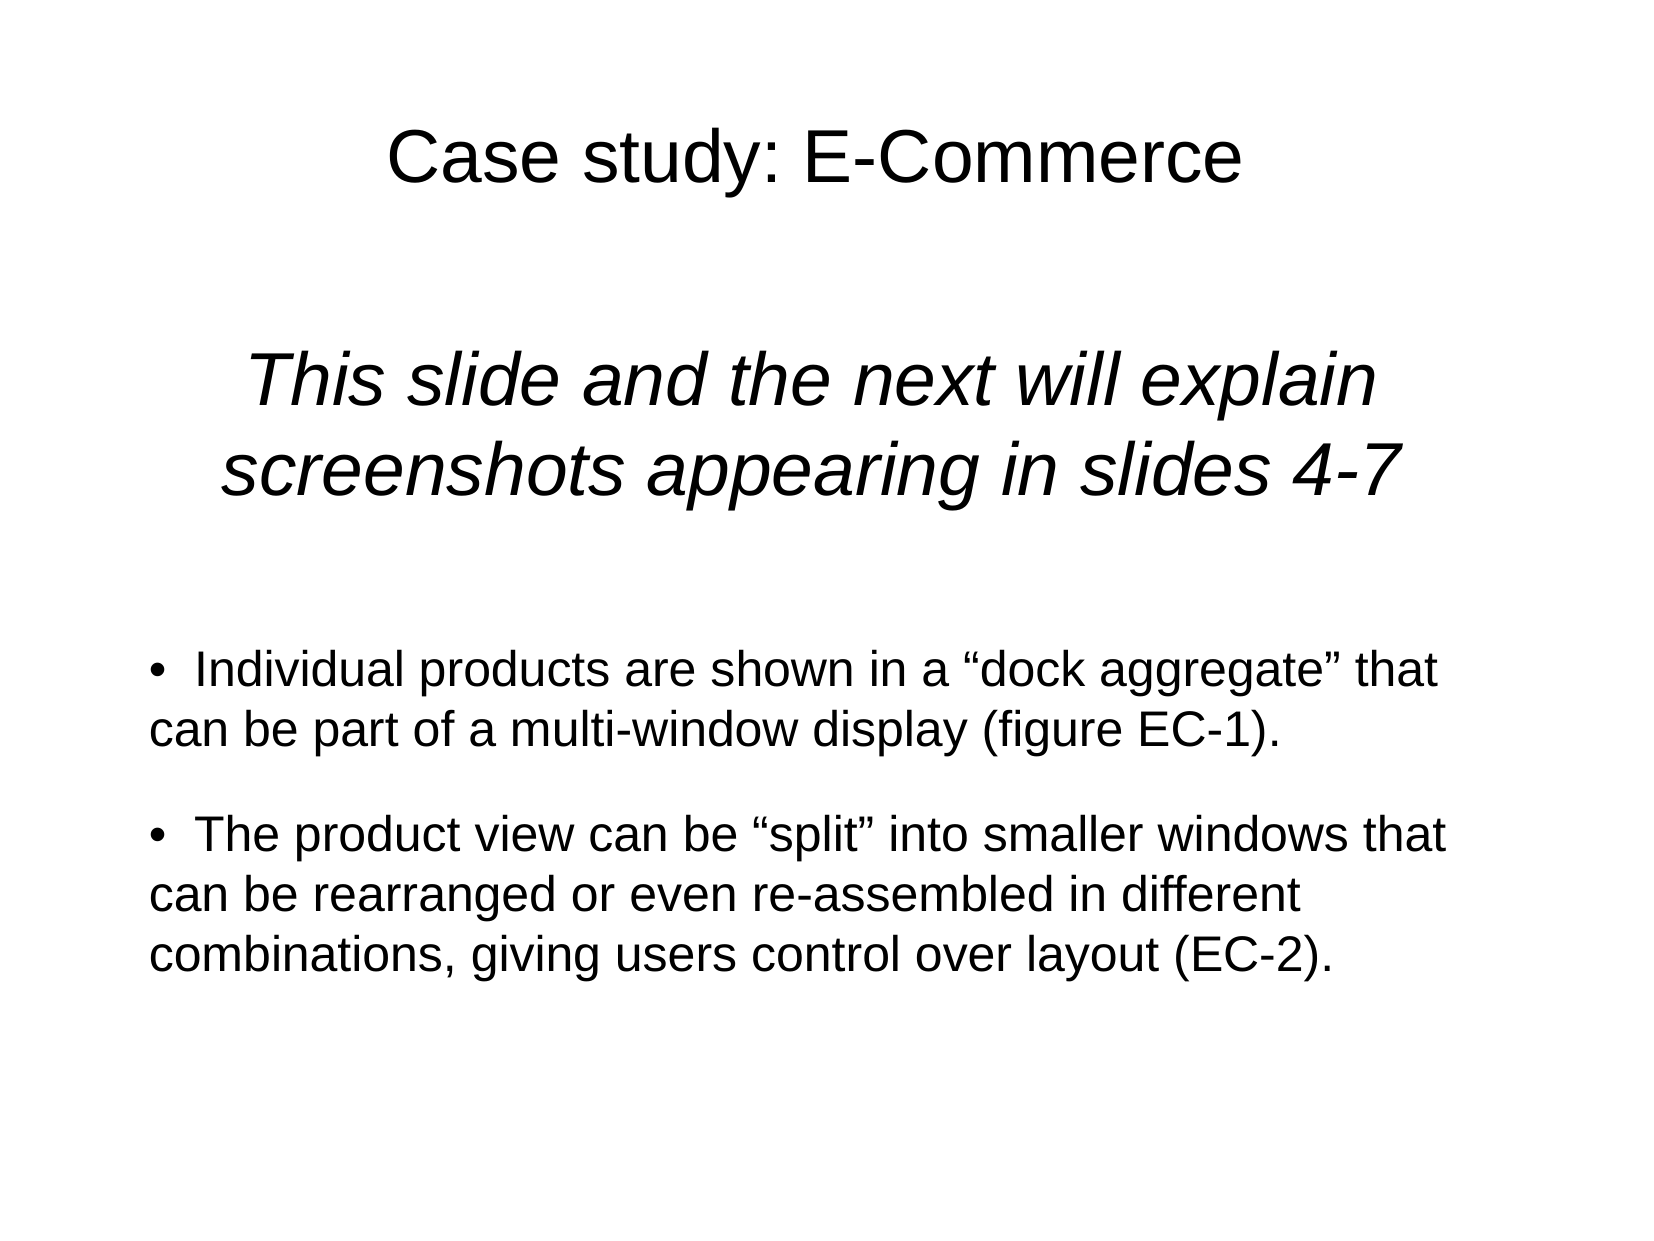

Case study: E-Commerce

This slide and the next will explain screenshots appearing in slides 4-7

•  Individual products are shown in a “dock aggregate” that can be part of a multi-window display (figure EC-1).

•  The product view can be “split” into smaller windows that can be rearranged or even re-assembled in different combinations, giving users control over layout (EC-2).